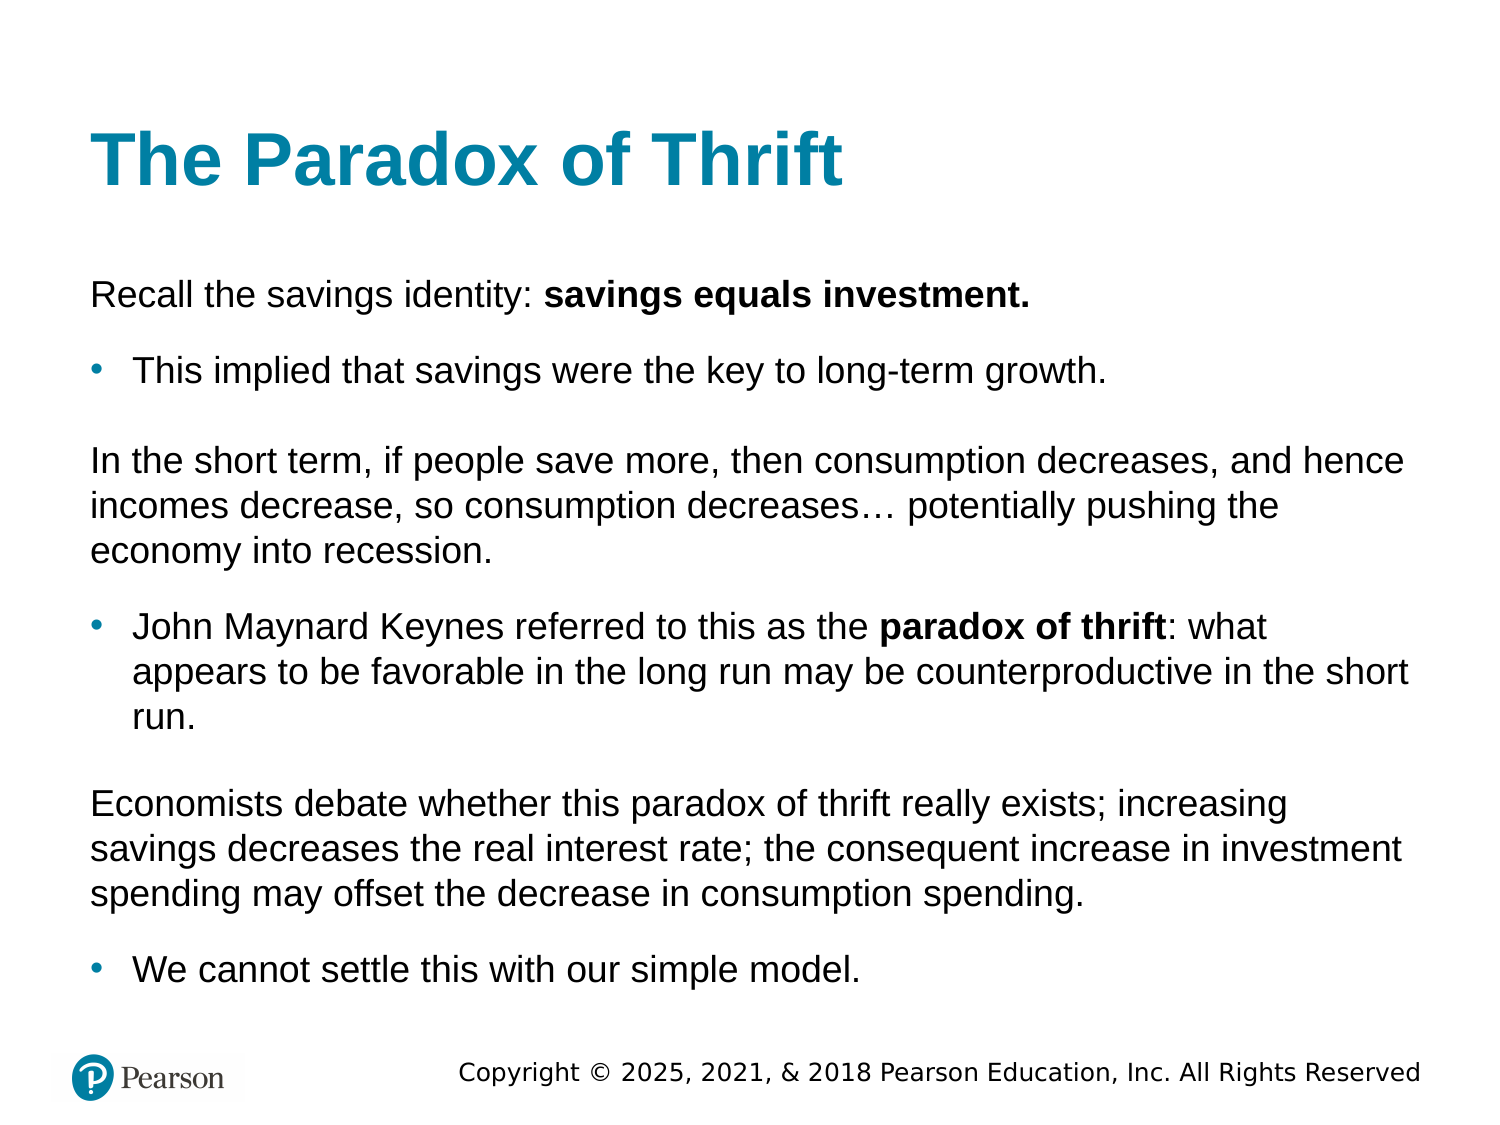

# The Paradox of Thrift
Recall the savings identity: savings equals investment.
This implied that savings were the key to long-term growth.
In the short term, if people save more, then consumption decreases, and hence incomes decrease, so consumption decreases… potentially pushing the economy into recession.
John Maynard Keynes referred to this as the paradox of thrift: what appears to be favorable in the long run may be counterproductive in the short run.
Economists debate whether this paradox of thrift really exists; increasing savings decreases the real interest rate; the consequent increase in investment spending may offset the decrease in consumption spending.
We cannot settle this with our simple model.